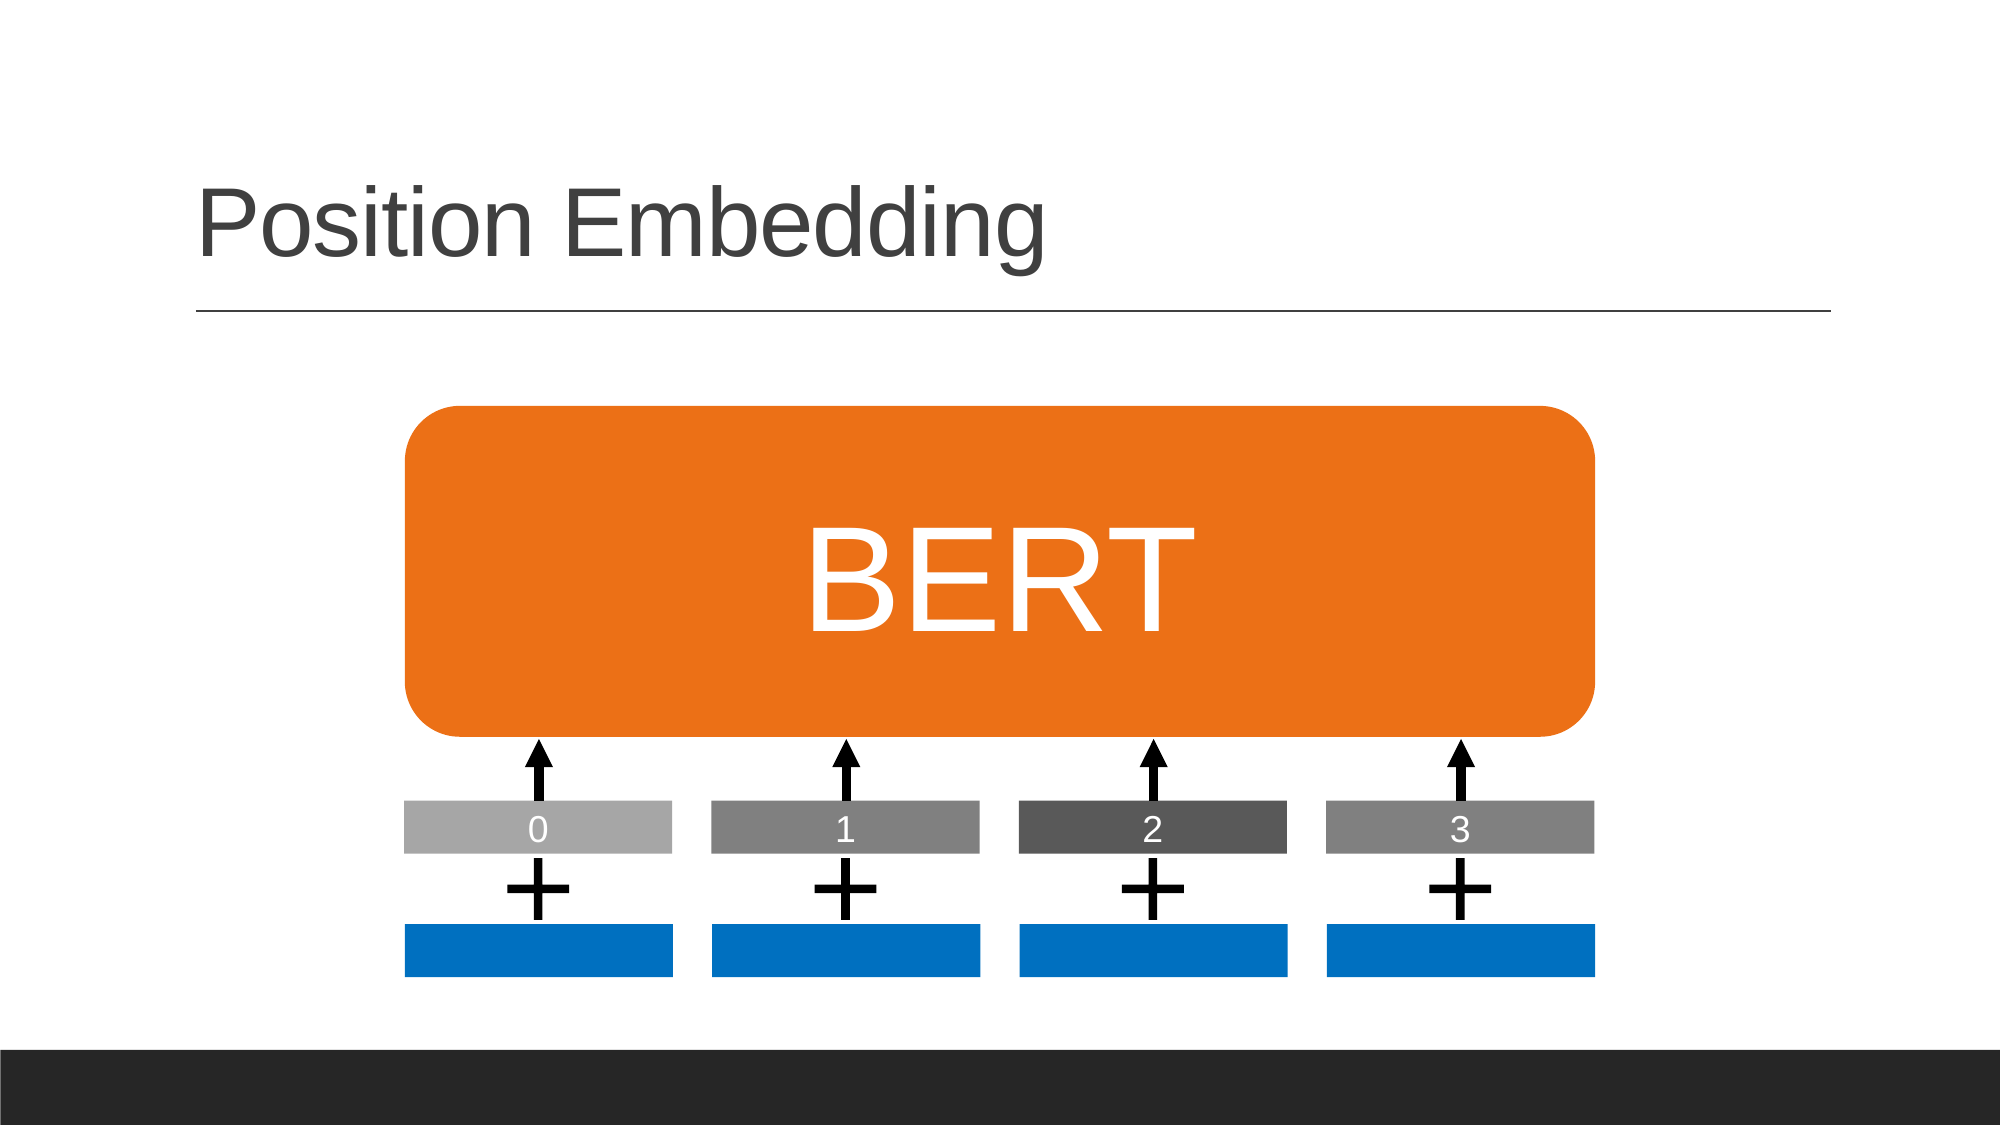

# Position Embedding
BERT
0
1
2
3